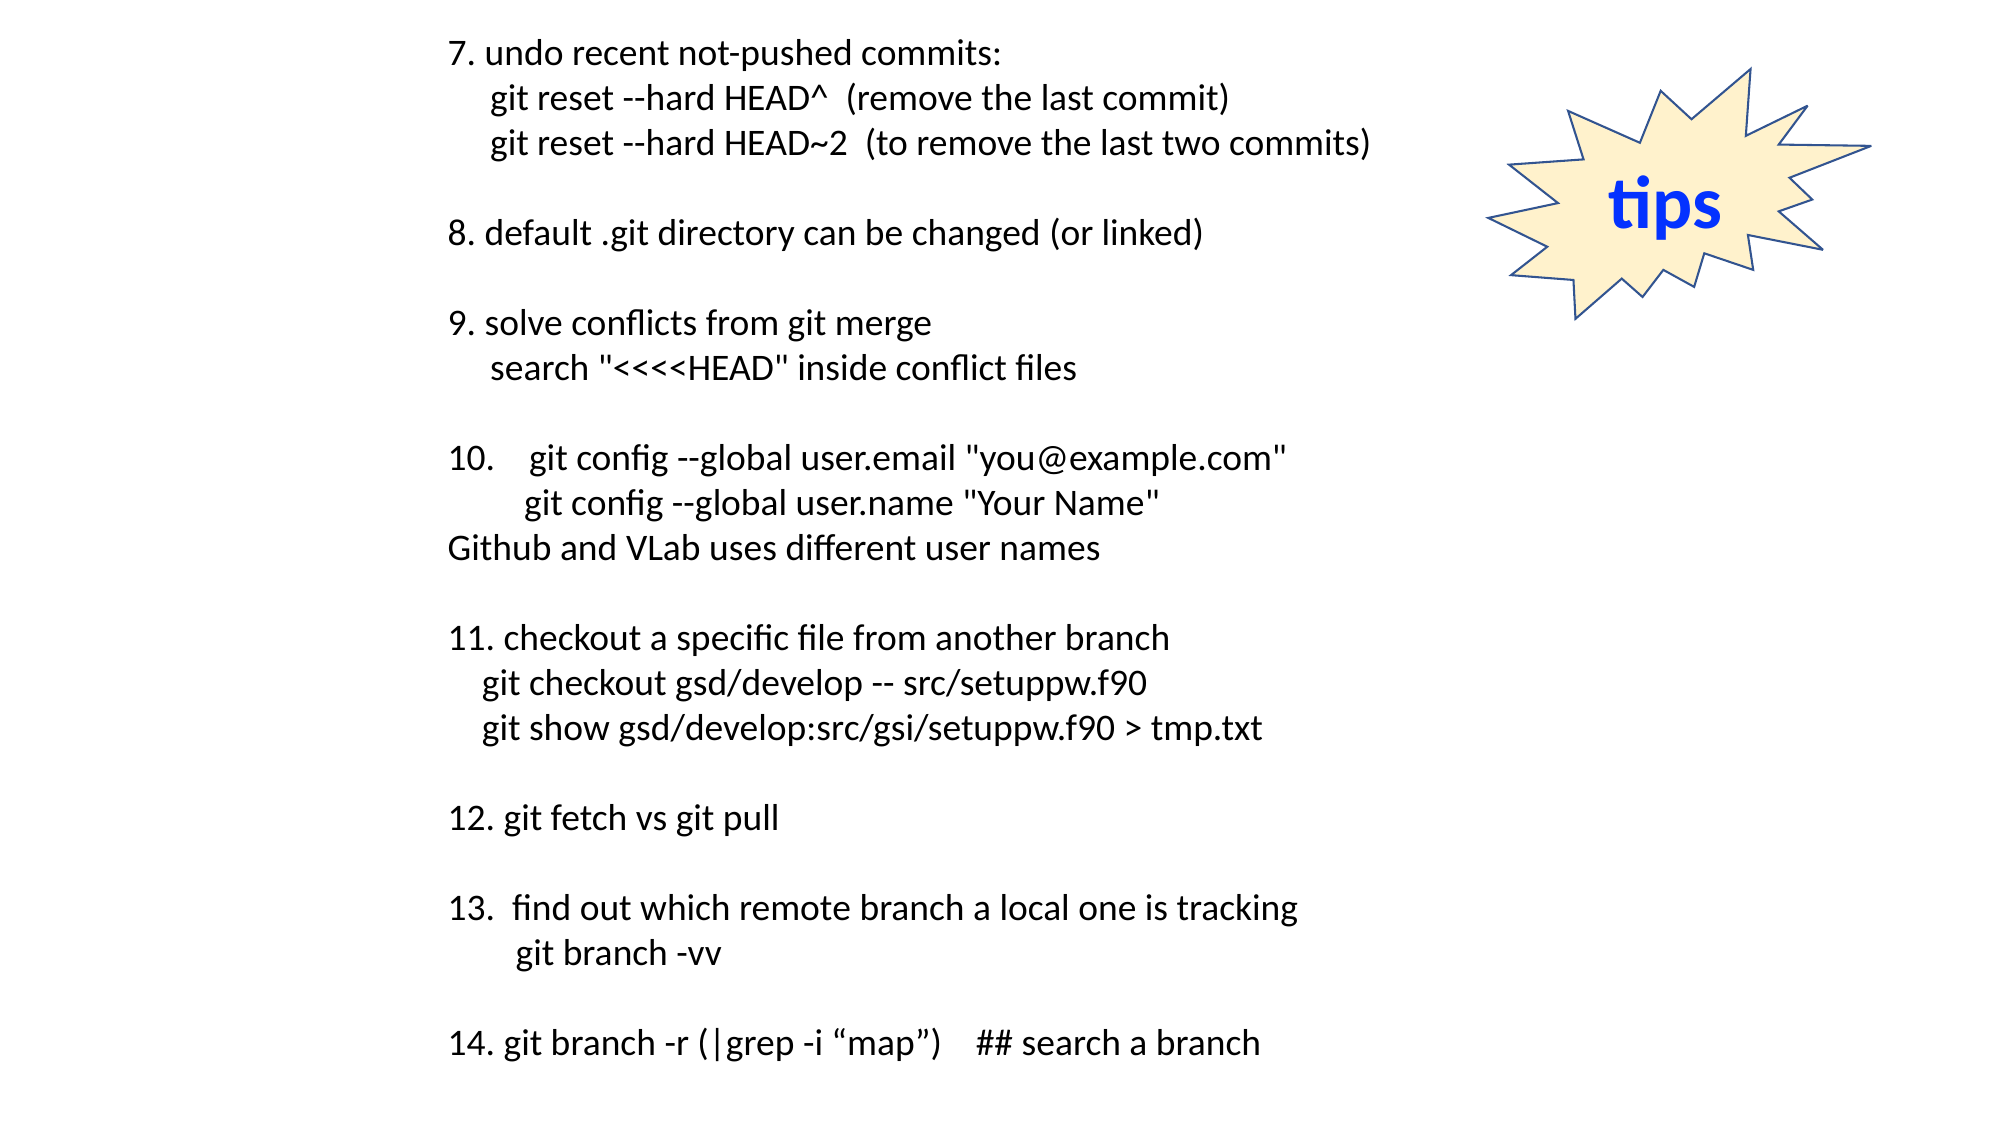

7. undo recent not-pushed commits:
     git reset --hard HEAD^  (remove the last commit)
     git reset --hard HEAD~2  (to remove the last two commits)

8. default .git directory can be changed (or linked)

9. solve conflicts from git merge
     search "<<<<HEAD" inside conflict files

10.    git config --global user.email "you@example.com"
         git config --global user.name "Your Name"
Github and VLab uses different user names

11. checkout a specific file from another branch
    git checkout gsd/develop -- src/setuppw.f90
    git show gsd/develop:src/gsi/setuppw.f90 > tmp.txt

12. git fetch vs git pull

13.  find out which remote branch a local one is tracking
        git branch -vv

14. git branch -r (|grep -i “map”)    ## search a branch
tips